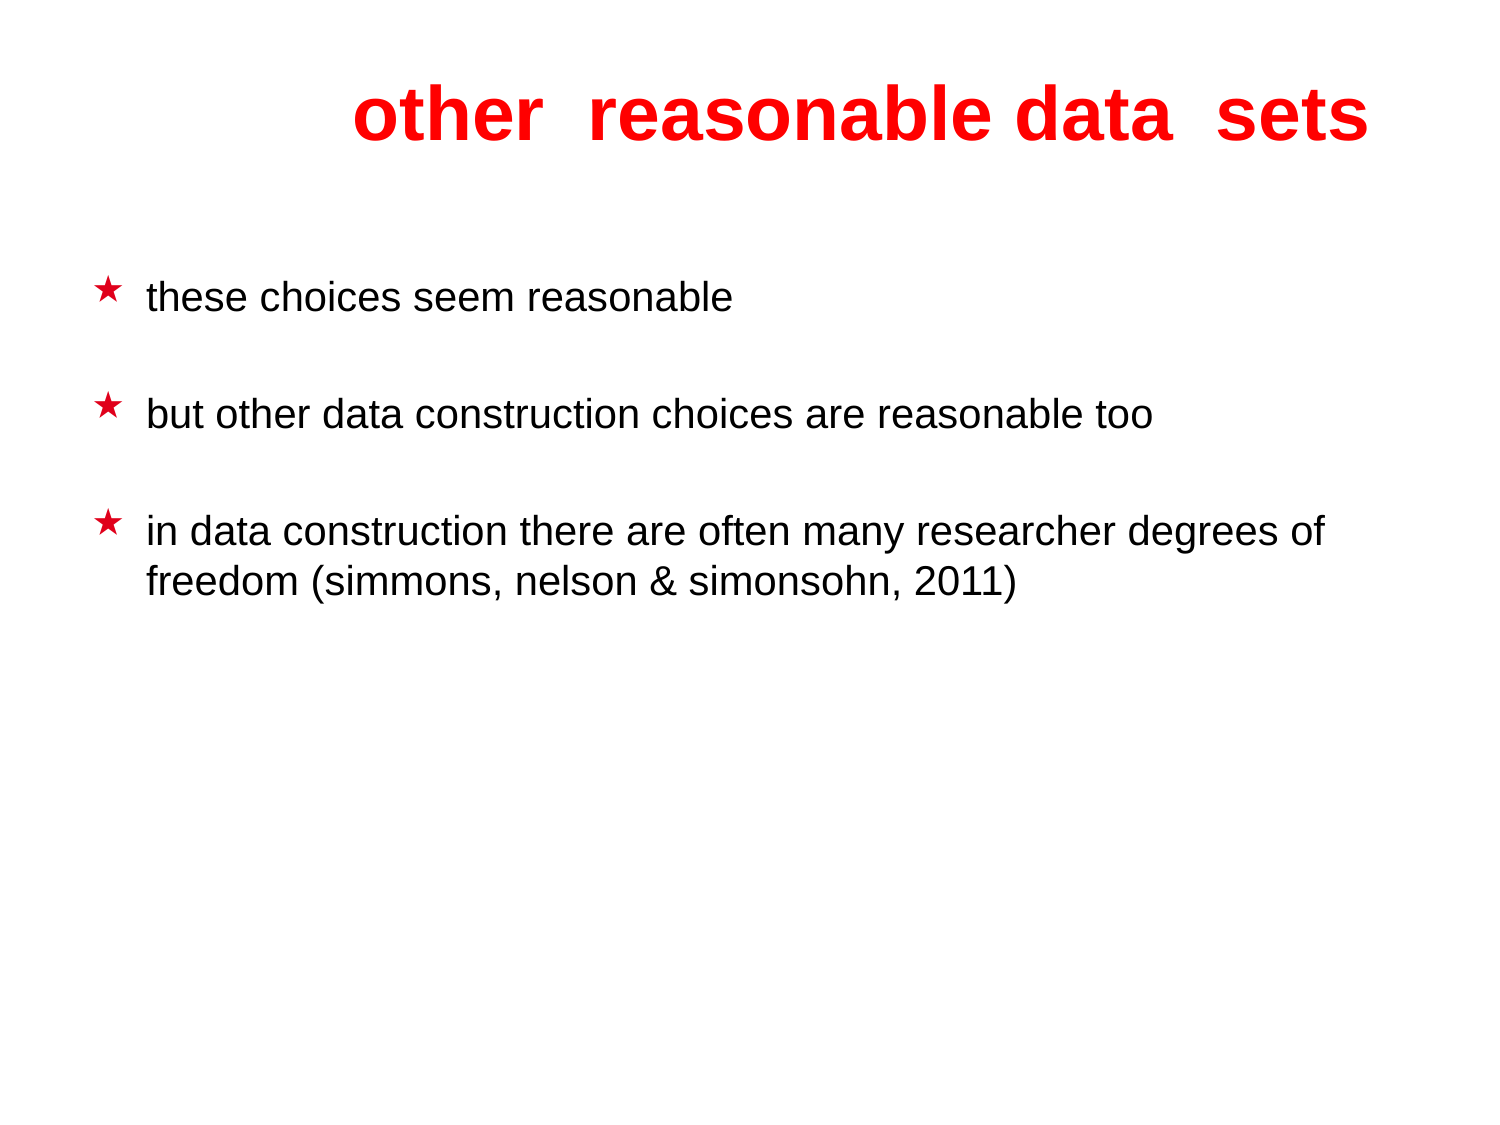

# other  reasonable data  sets
these choices seem reasonable

but other data construction choices are reasonable too

in data construction there are often many researcher degrees of freedom (simmons, nelson & simonsohn, 2011)